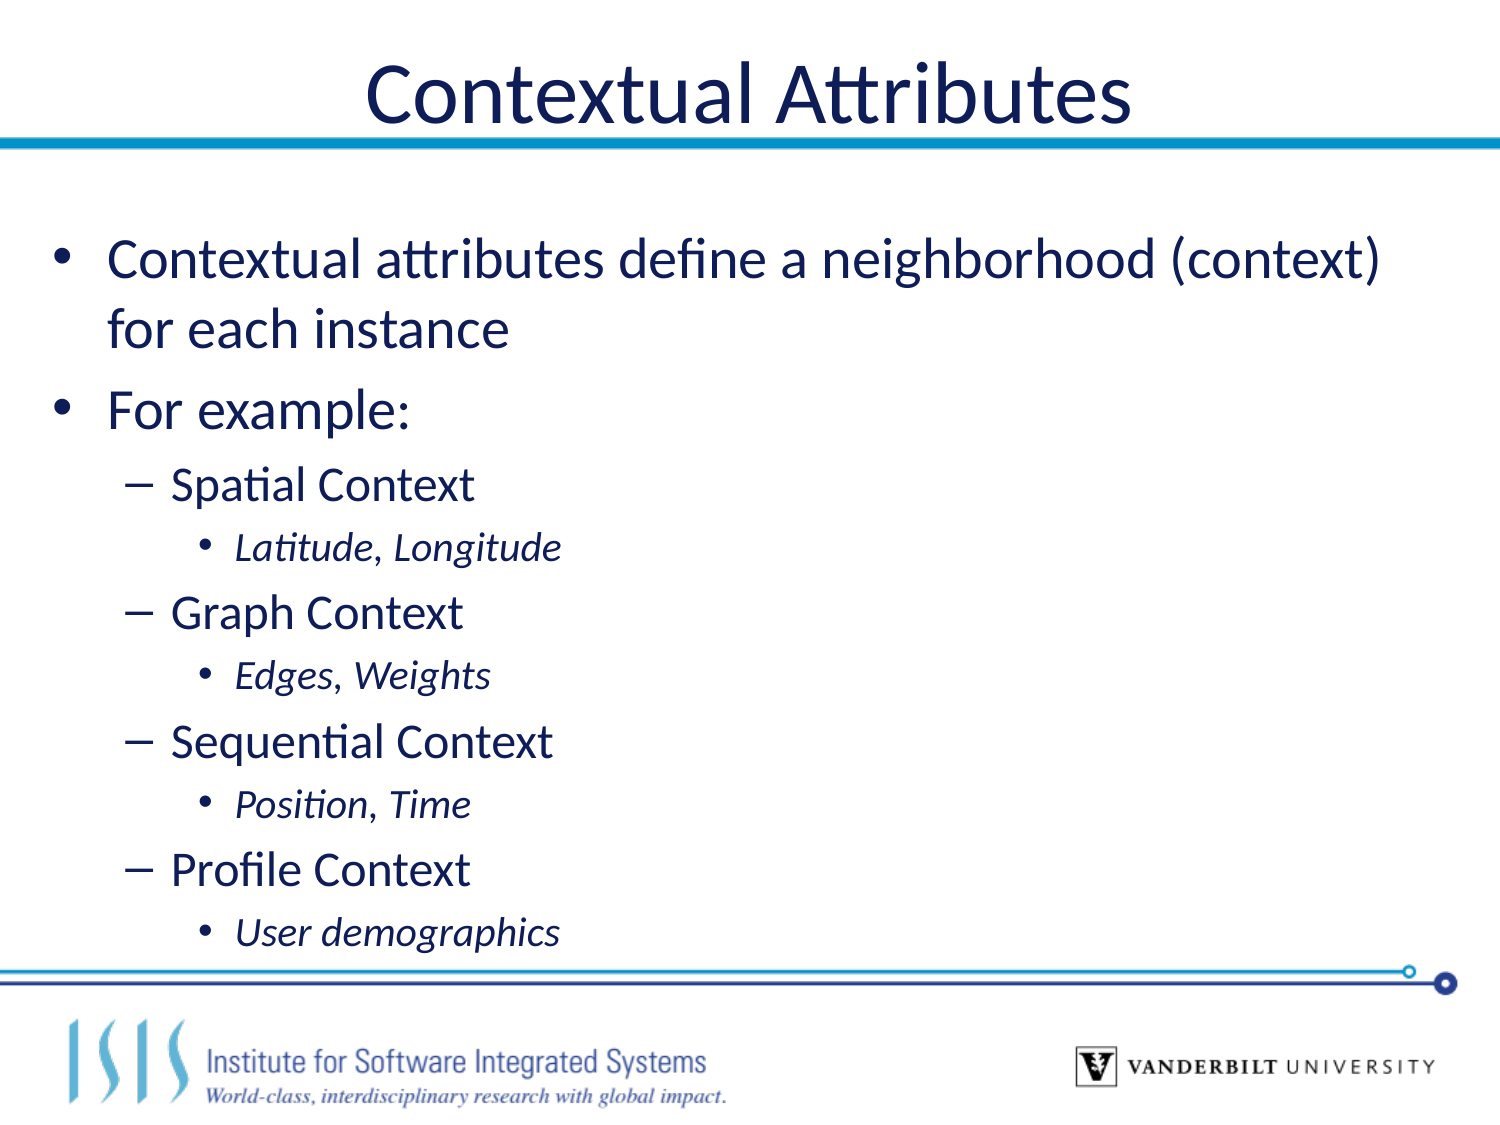

# Contextual Attributes
Contextual attributes define a neighborhood (context) for each instance
For example:
Spatial Context
Latitude, Longitude
Graph Context
Edges, Weights
Sequential Context
Position, Time
Profile Context
User demographics